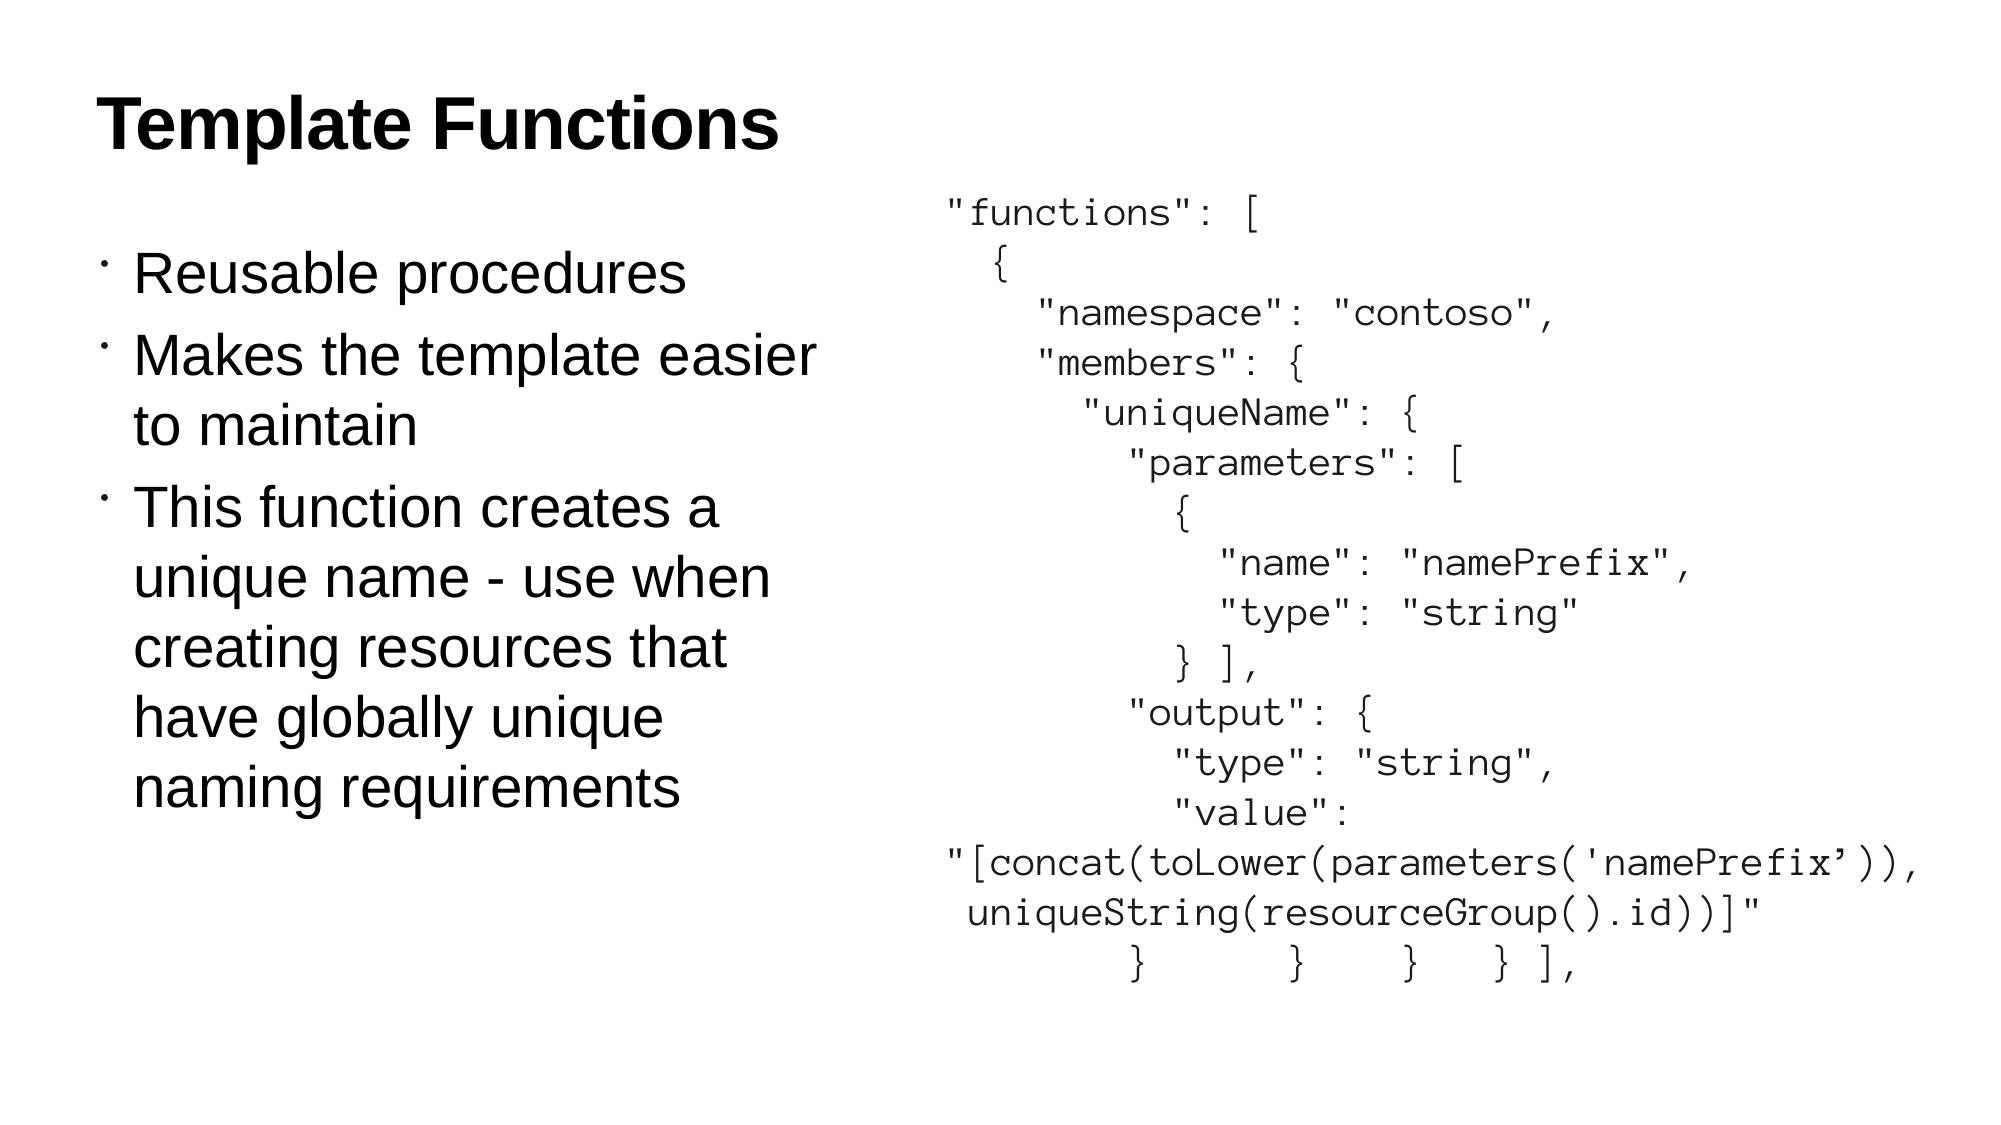

# Template Functions
"functions": [
  {
    "namespace": "contoso",
    "members": {
      "uniqueName": {
        "parameters": [
          {
            "name": "namePrefix",
            "type": "string"
          } ],
        "output": {
          "type": "string",
          "value": "[concat(toLower(parameters('namePrefix’)),
 uniqueString(resourceGroup().id))]"
        }      }    }   } ],
Reusable procedures
Makes the template easier to maintain
This function creates a unique name - use when creating resources that have globally unique naming requirements